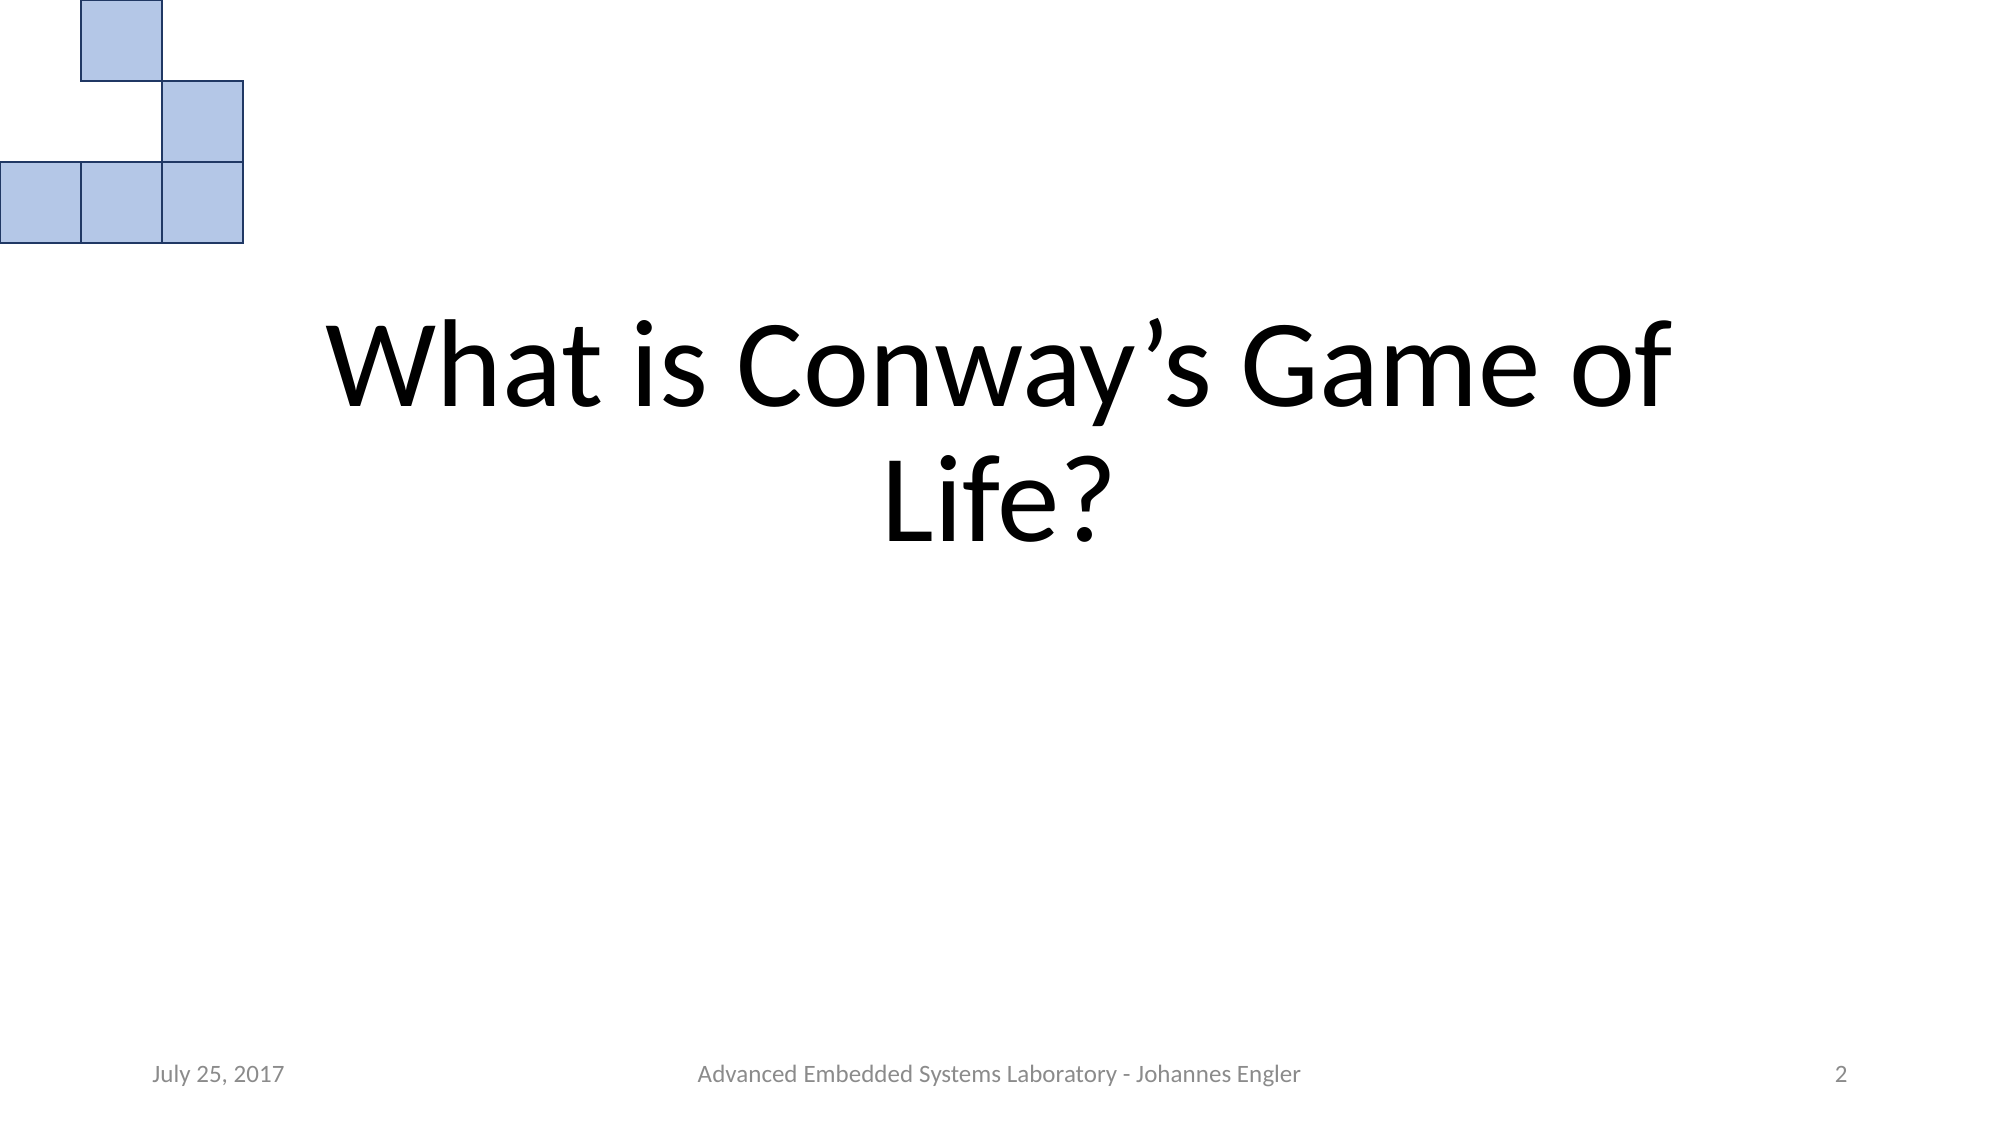

# What is Conway’s Game of Life?

July 25, 2017
Advanced Embedded Systems Laboratory - Johannes Engler
2